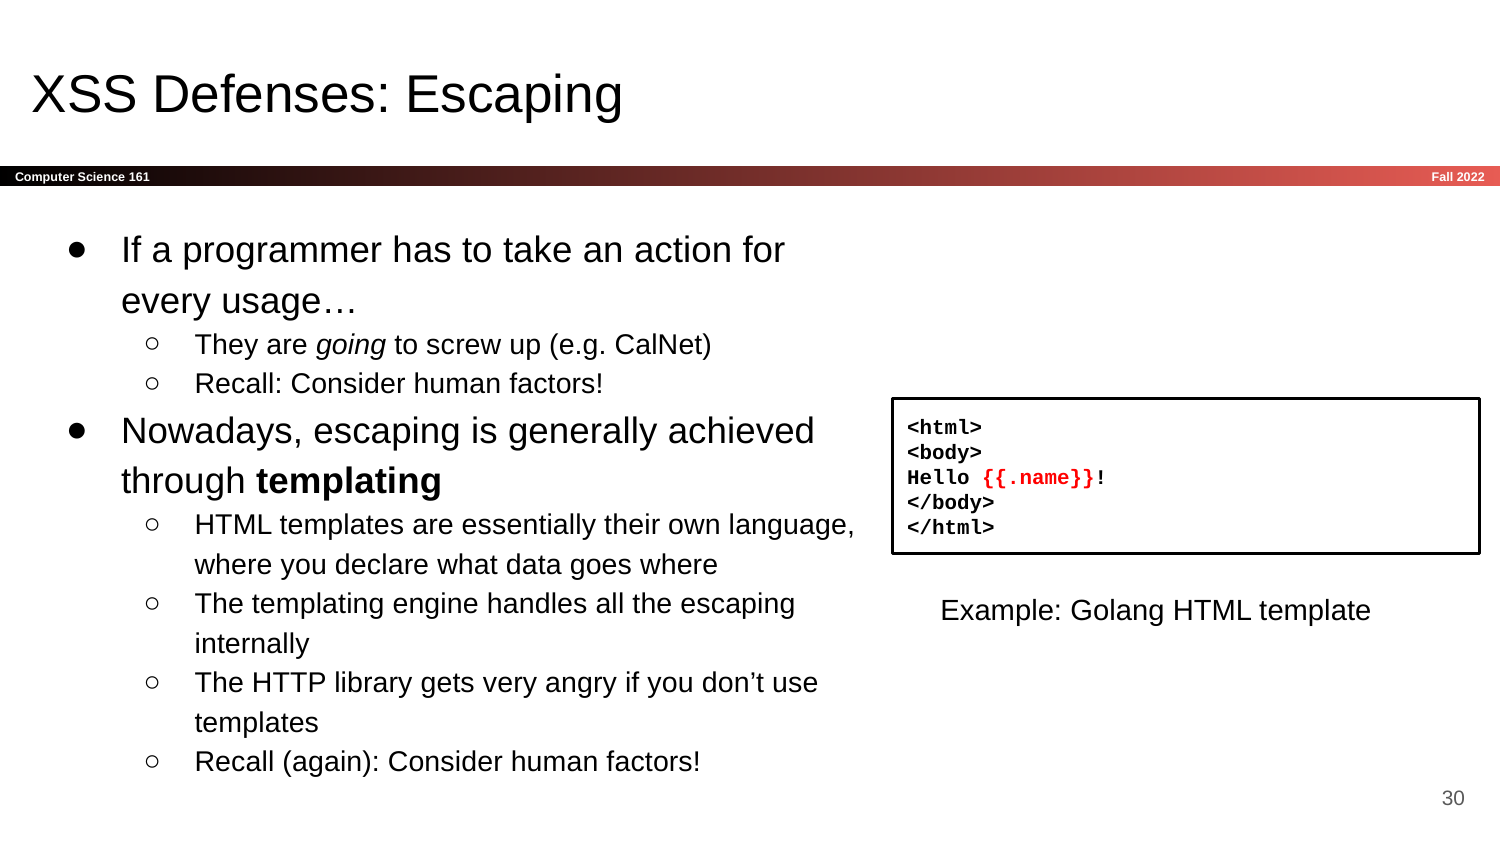

# XSS Defenses: Escaping
If a programmer has to take an action for every usage…
They are going to screw up (e.g. CalNet)
Recall: Consider human factors!
Nowadays, escaping is generally achieved through templating
HTML templates are essentially their own language, where you declare what data goes where
The templating engine handles all the escaping internally
The HTTP library gets very angry if you don’t use templates
Recall (again): Consider human factors!
<html>
<body>
Hello {{.name}}!
</body>
</html>
Example: Golang HTML template
30